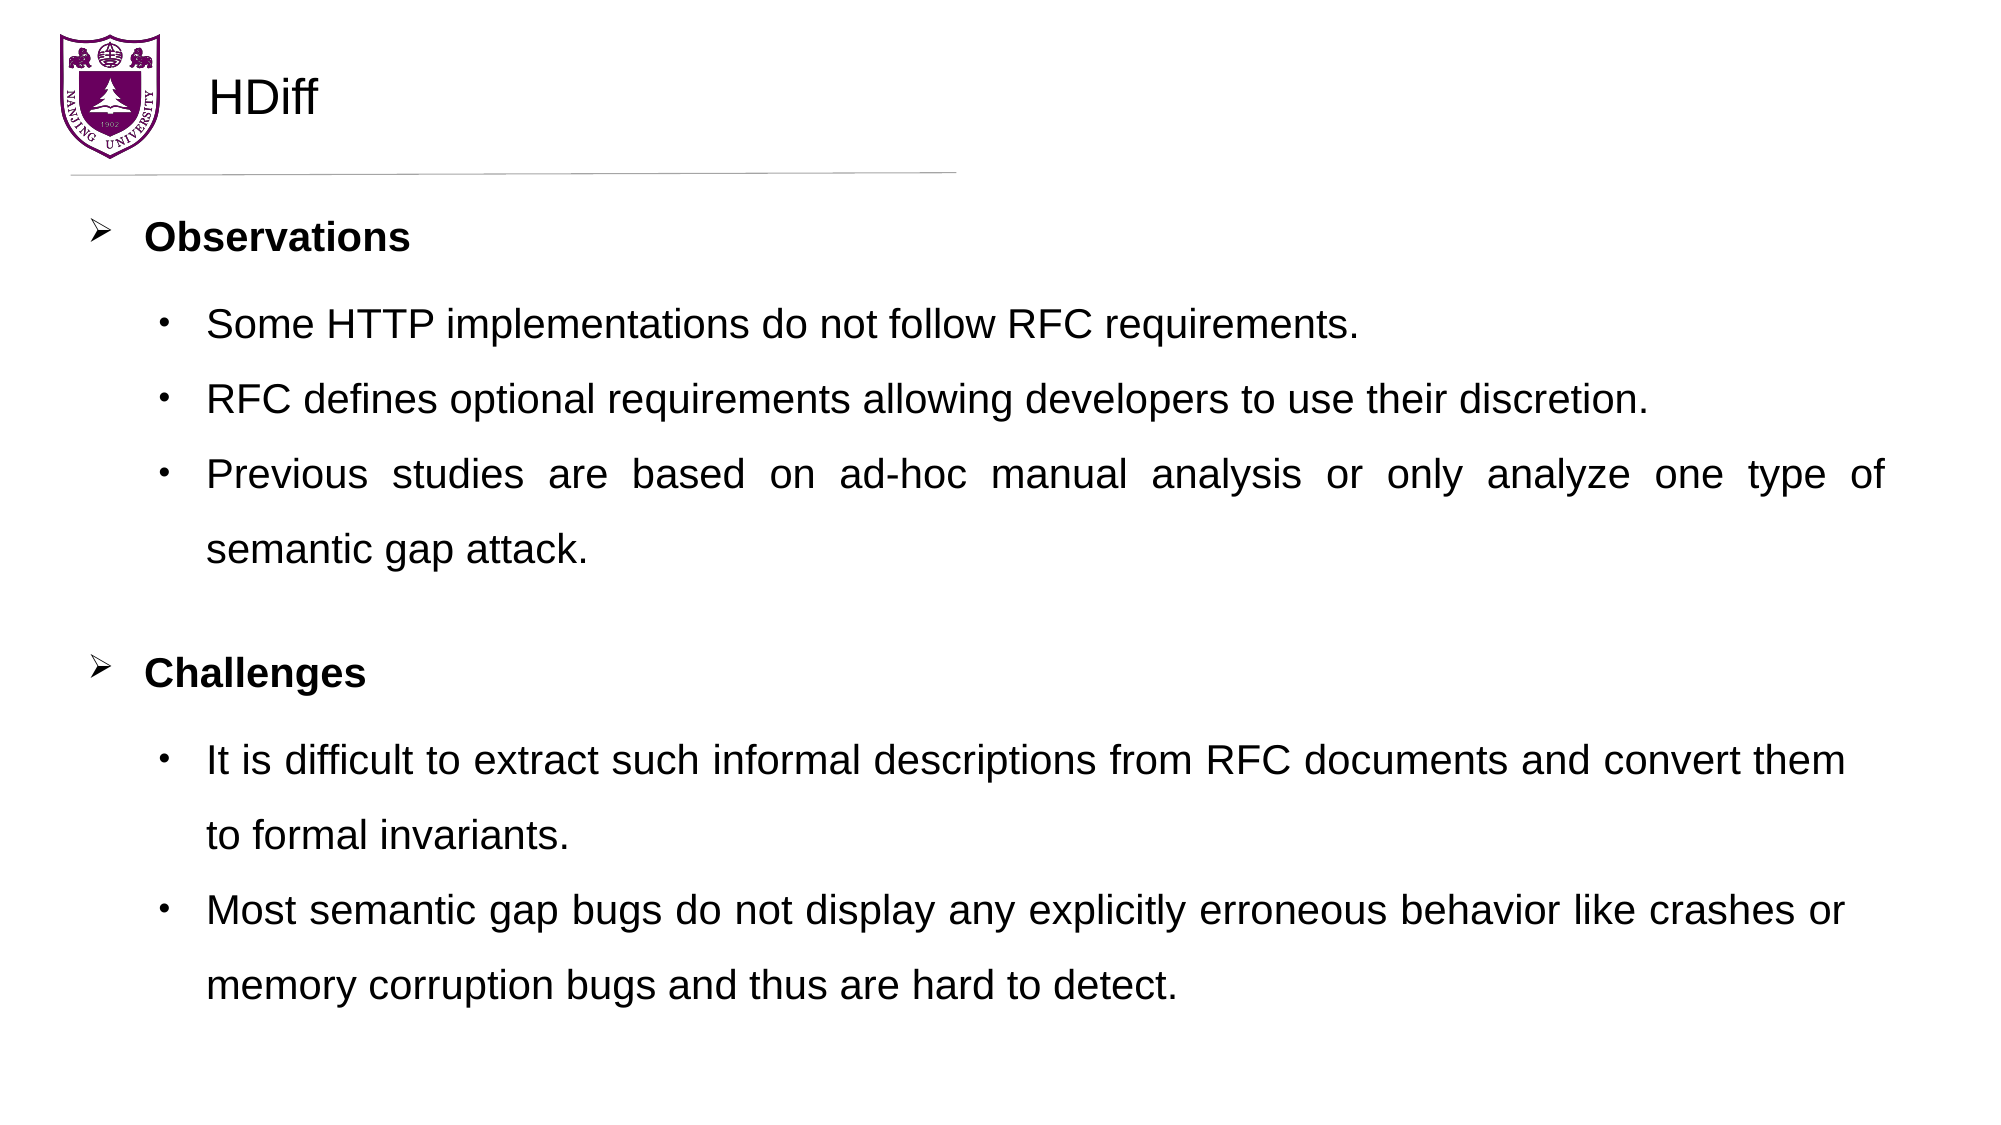

HDiff
Observations
Some HTTP implementations do not follow RFC requirements.
RFC defines optional requirements allowing developers to use their discretion.
Previous studies are based on ad-hoc manual analysis or only analyze one type of semantic gap attack.
Challenges
It is difficult to extract such informal descriptions from RFC documents and convert them to formal invariants.
Most semantic gap bugs do not display any explicitly erroneous behavior like crashes or memory corruption bugs and thus are hard to detect.